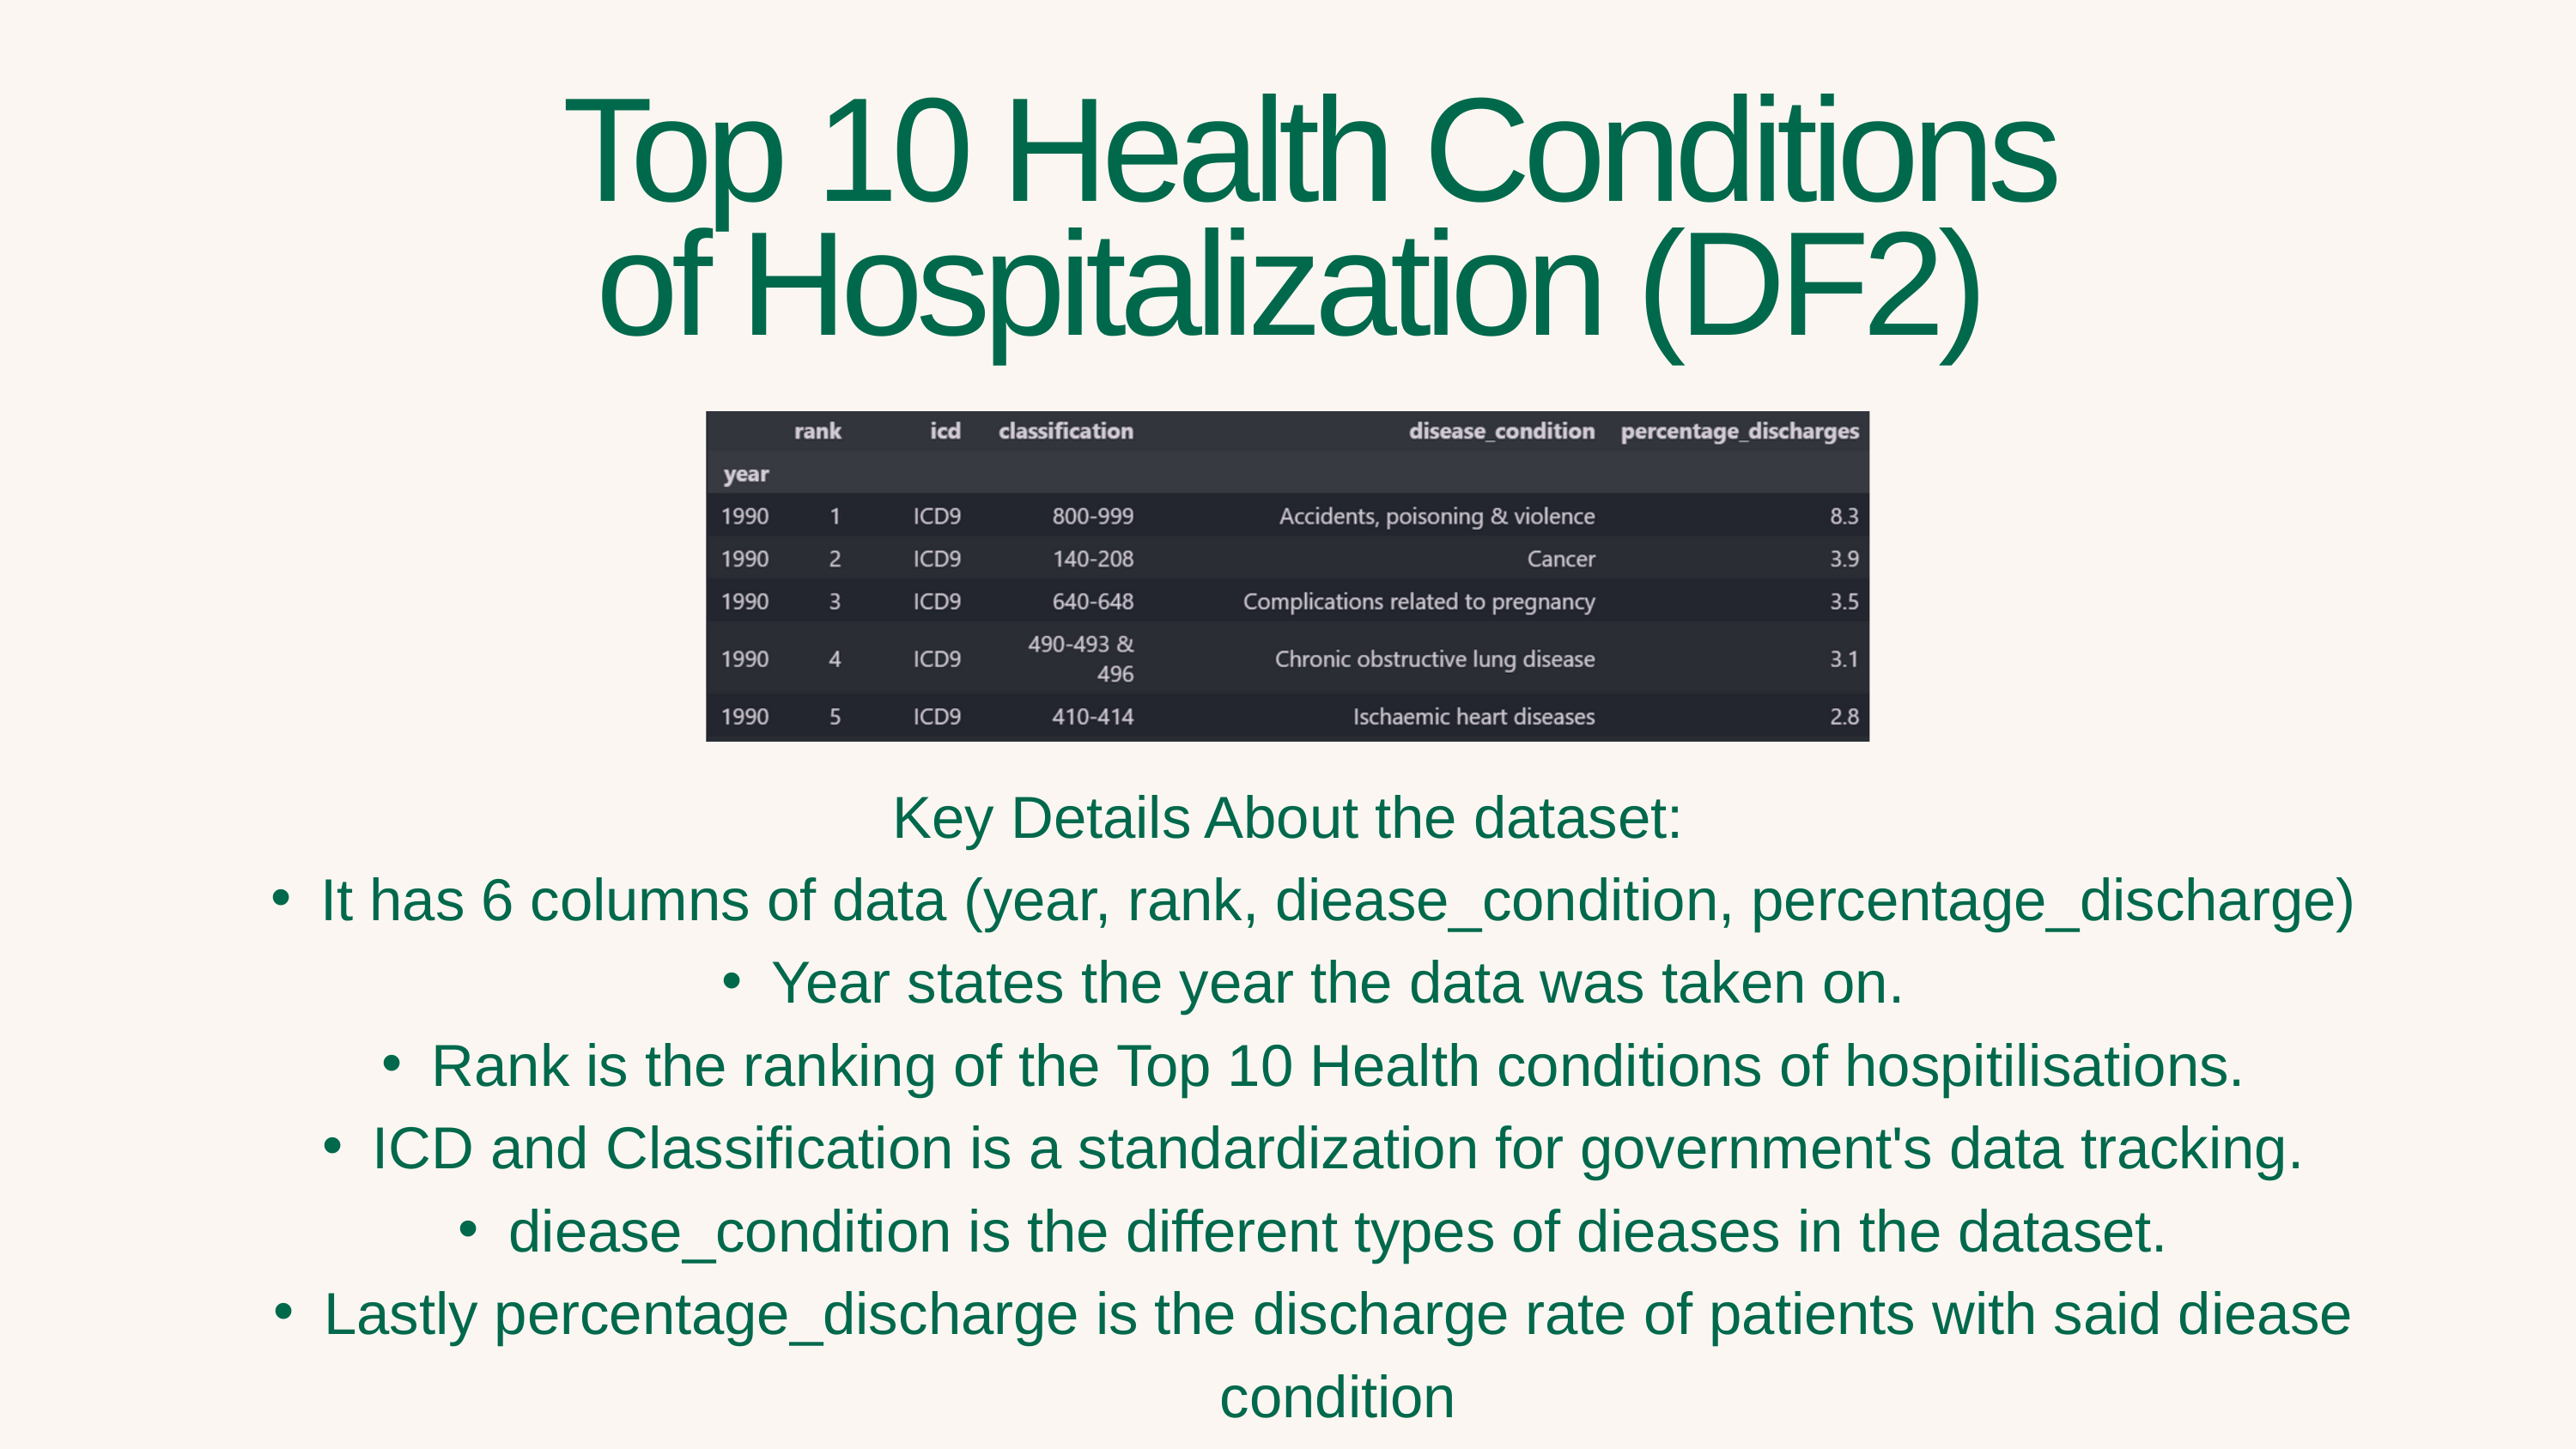

Top 10 Health Conditions of Hospitalization (DF2)

Key Details About the dataset:
It has 6 columns of data (year, rank, diease_condition, percentage_discharge)
Year states the year the data was taken on.
Rank is the ranking of the Top 10 Health conditions of hospitilisations.
ICD and Classification is a standardization for government's data tracking.
diease_condition is the different types of dieases in the dataset.
Lastly percentage_discharge is the discharge rate of patients with said diease condition